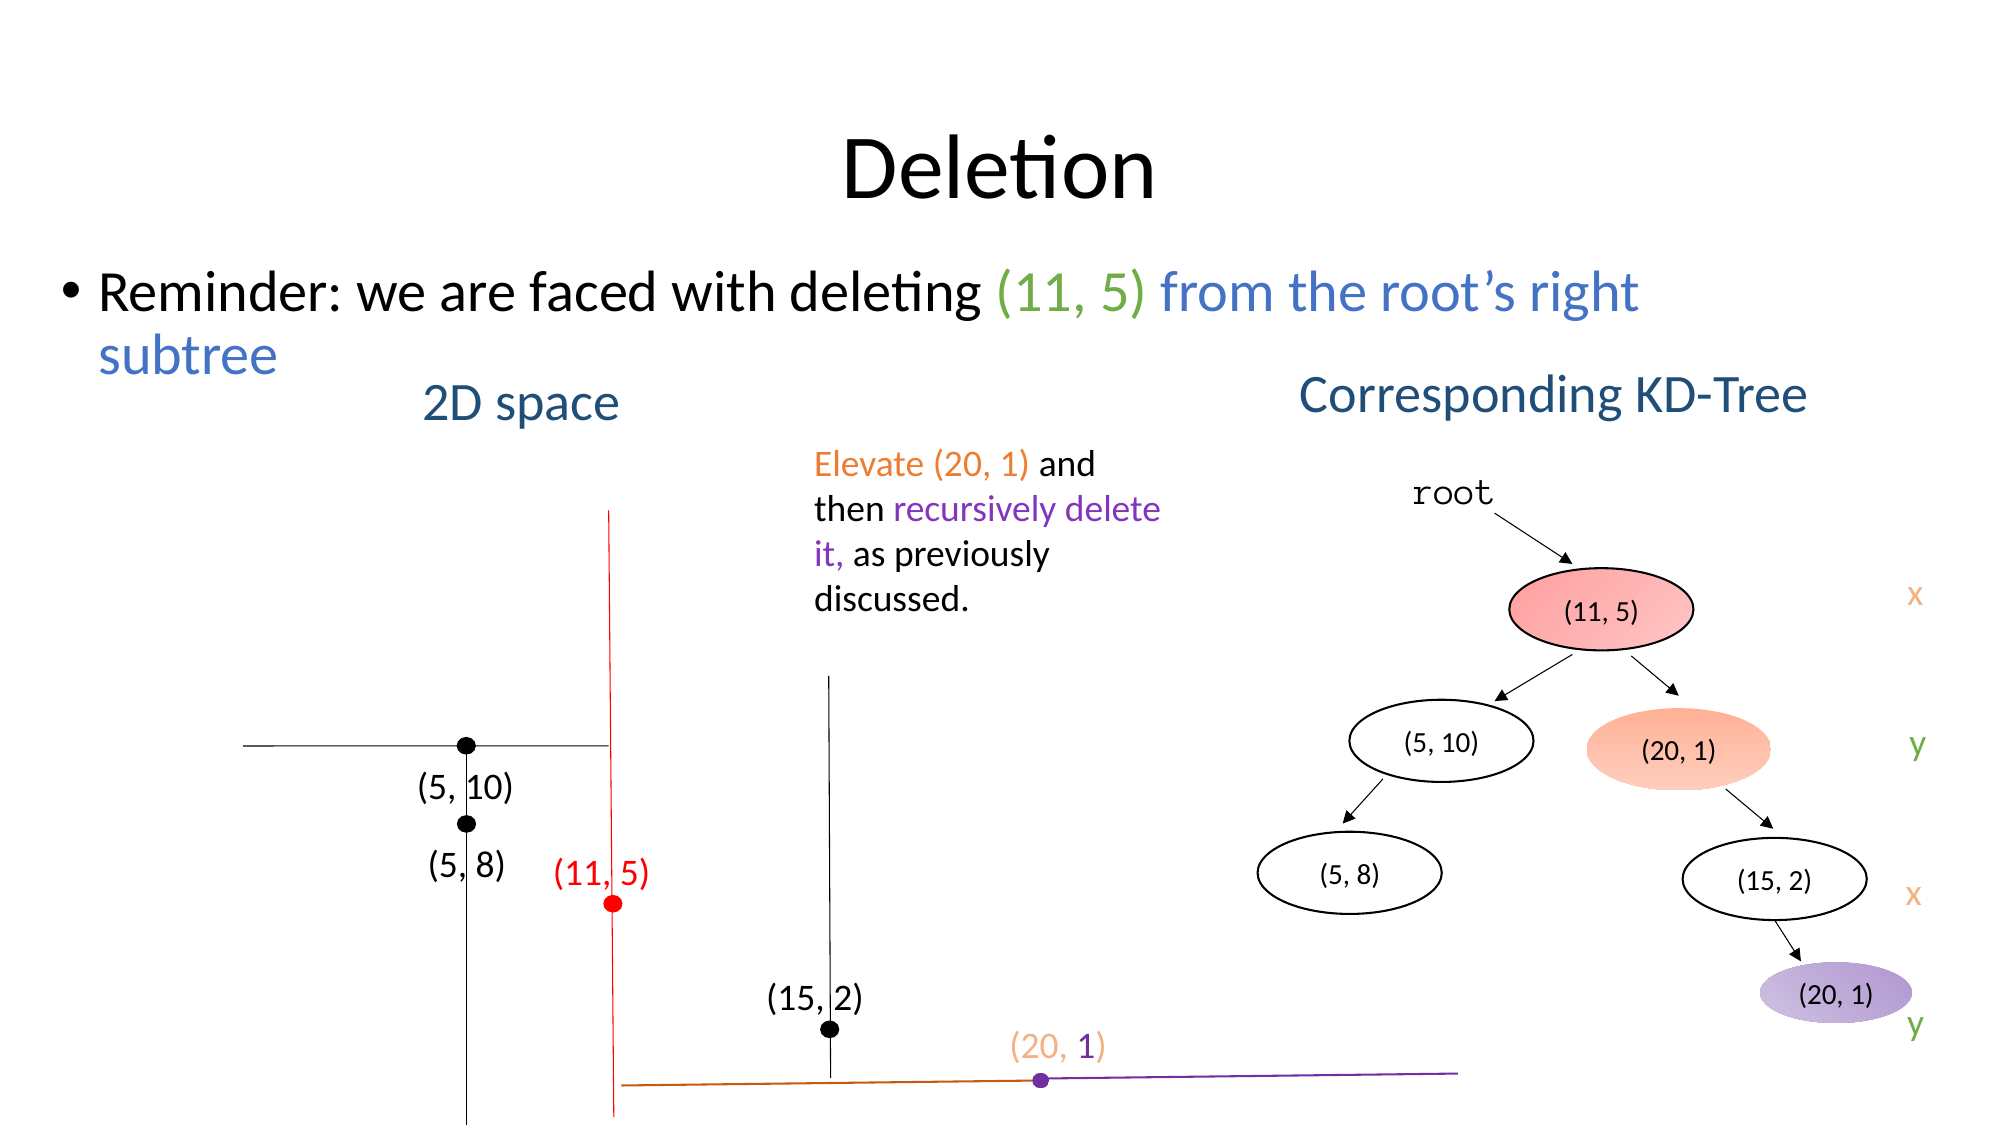

# Deletion
Reminder: we are faced with deleting (11, 5) from the root’s right subtree
Corresponding KD-Tree
2D space
Elevate (20, 1) and then recursively delete it, as previously discussed.
root
x
(11, 5)
(5, 10)
(20, 1)
y

(5, 10)

(5, 8)
(5, 8)
(15, 2)
(11, 5)
x

(20, 1)
(15, 2)
y
(20, 1)